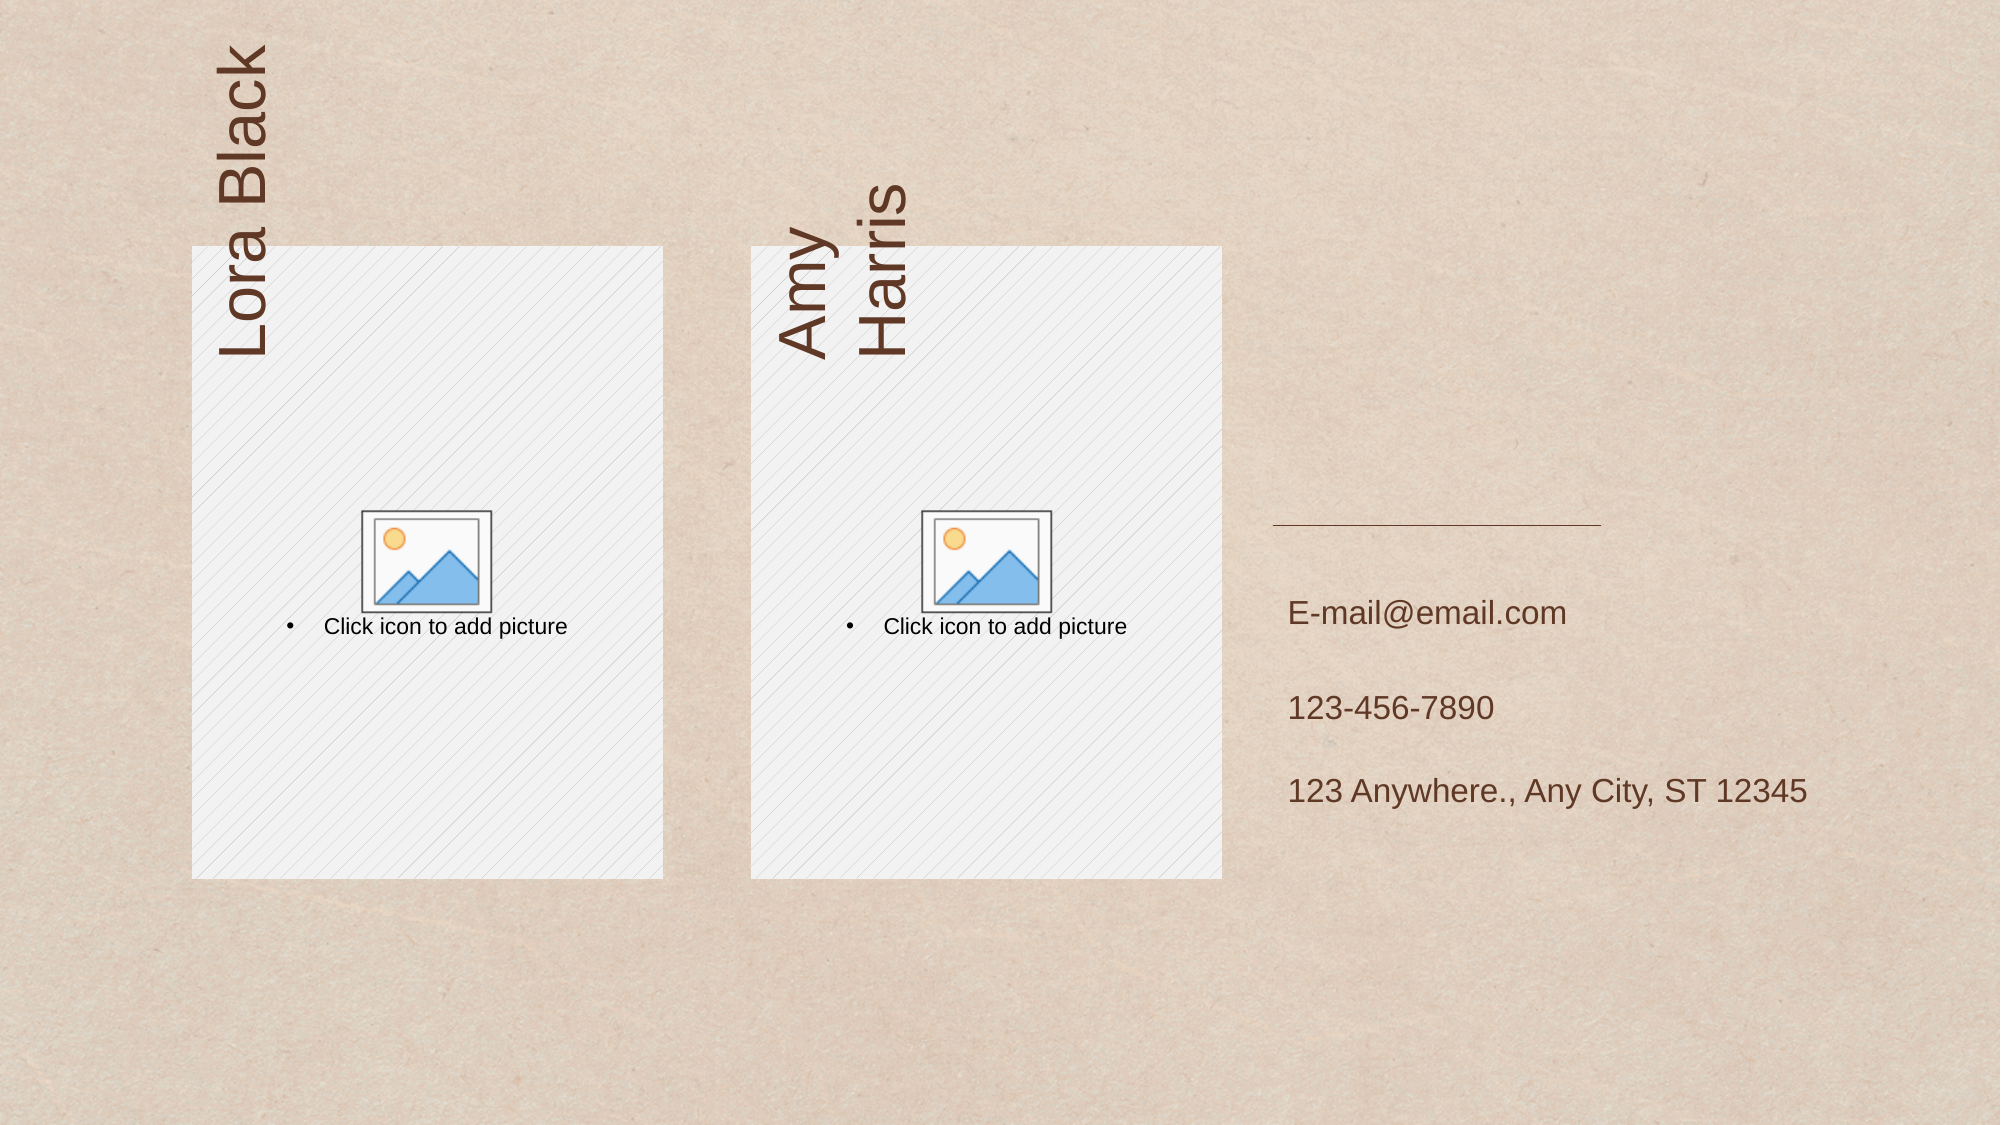

Lora Black
Amy Harris

E-mail@email.com
123-456-7890
123 Anywhere., Any City, ST 12345